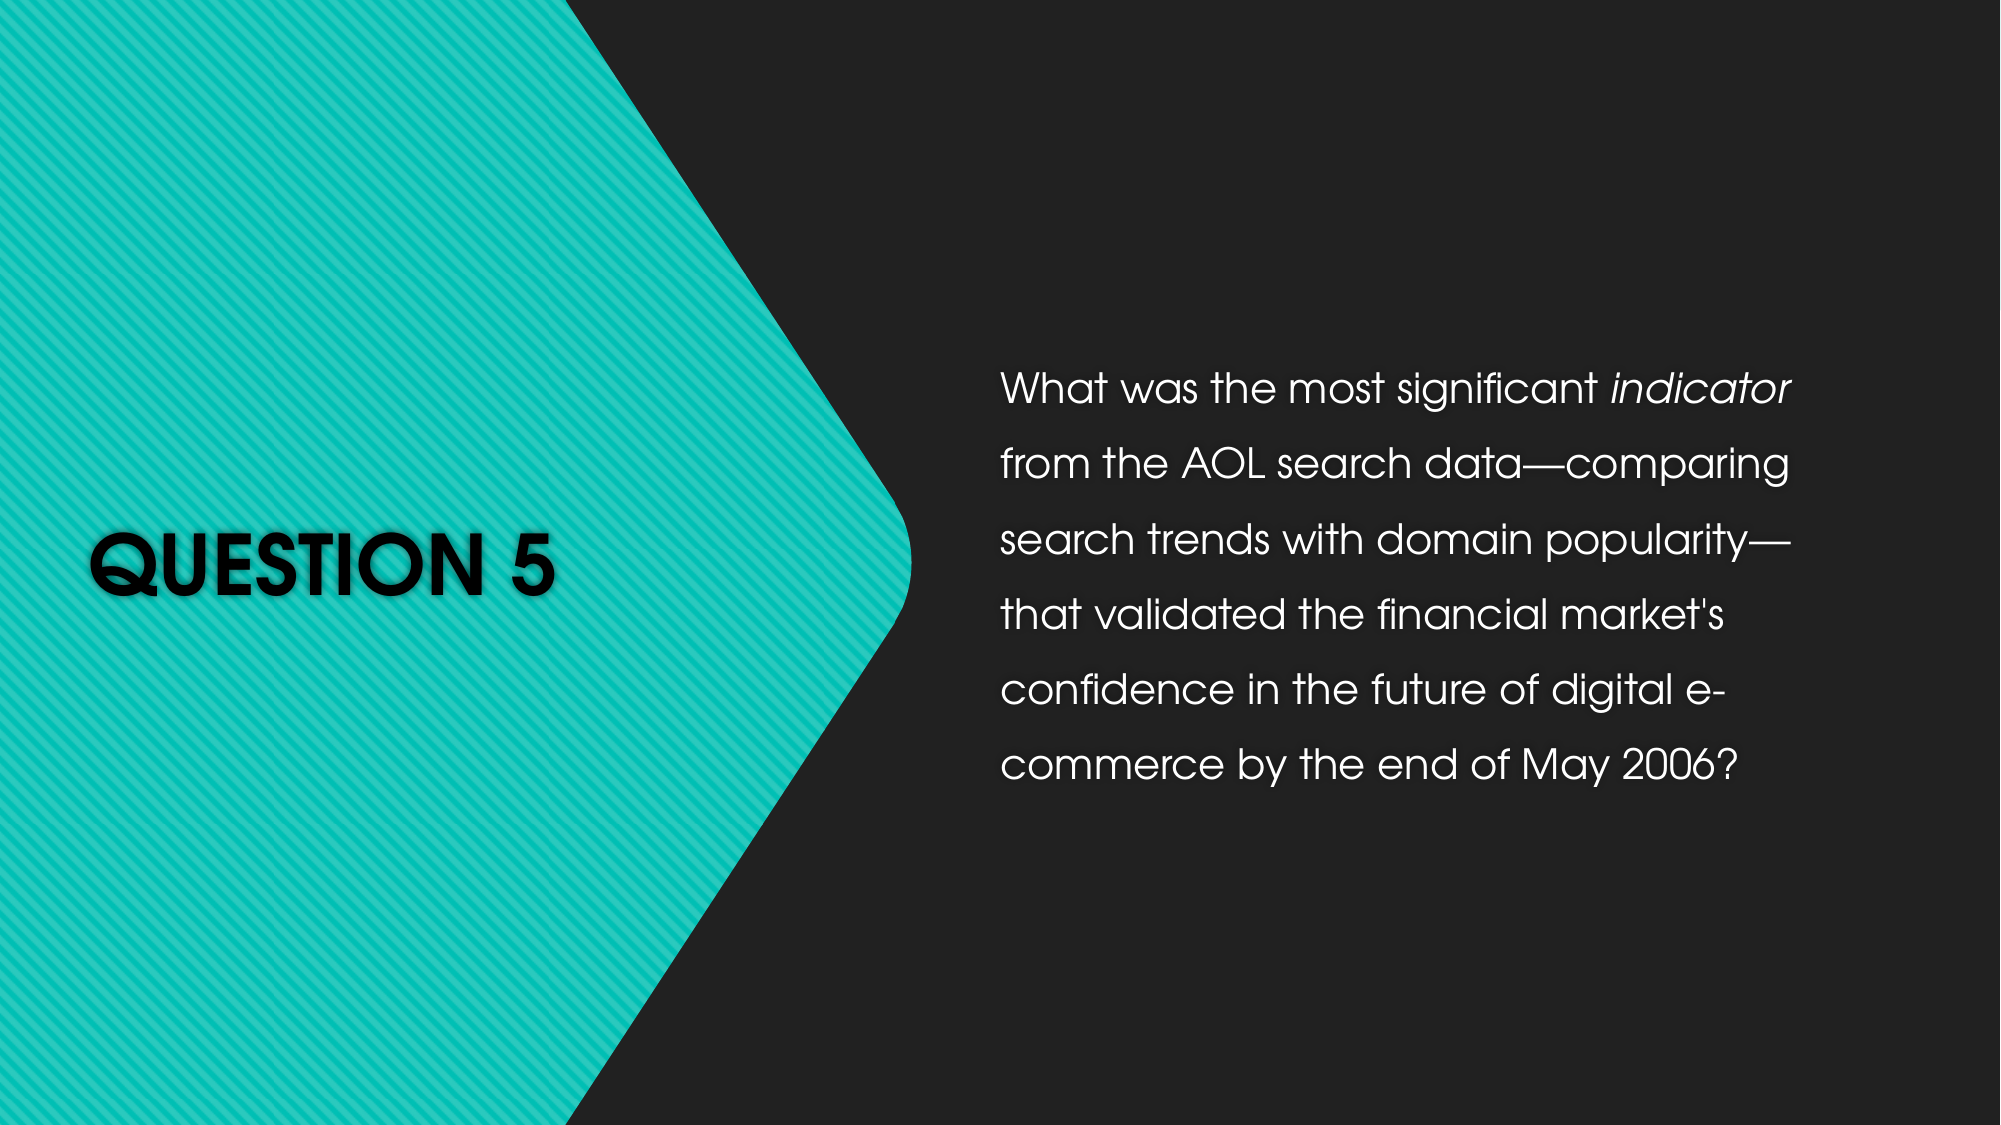

What was the most significant indicator from the AOL search data—comparing search trends with domain popularity—that validated the financial market's confidence in the future of digital e-commerce by the end of May 2006?
# QUESTION 5